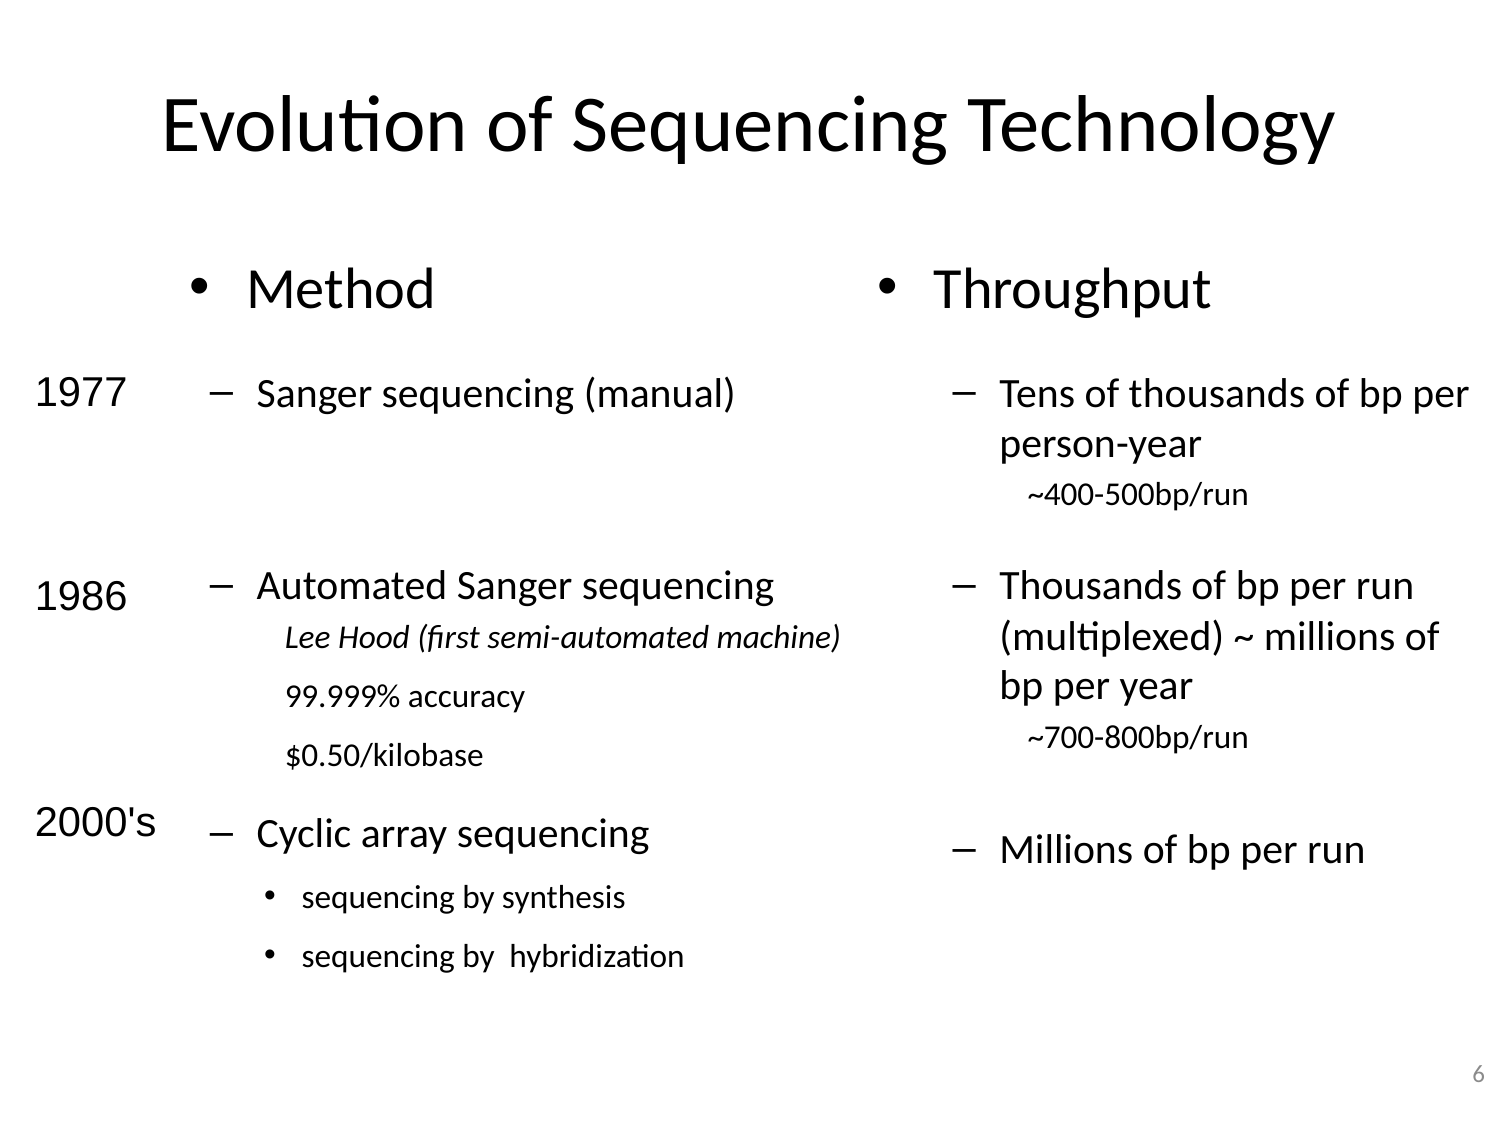

# Evolution of Sequencing Technology

1977

1986

2000's
Method
Sanger sequencing (manual)

Automated Sanger sequencing
Lee Hood (first semi-automated machine)
99.999% accuracy
$0.50/kilobase
Cyclic array sequencing
sequencing by synthesis
sequencing by  hybridization
Throughput
Tens of thousands of bp per person-year
~400-500bp/run
Thousands of bp per run (multiplexed) ~ millions of bp per year
~700-800bp/run

Millions of bp per run
6